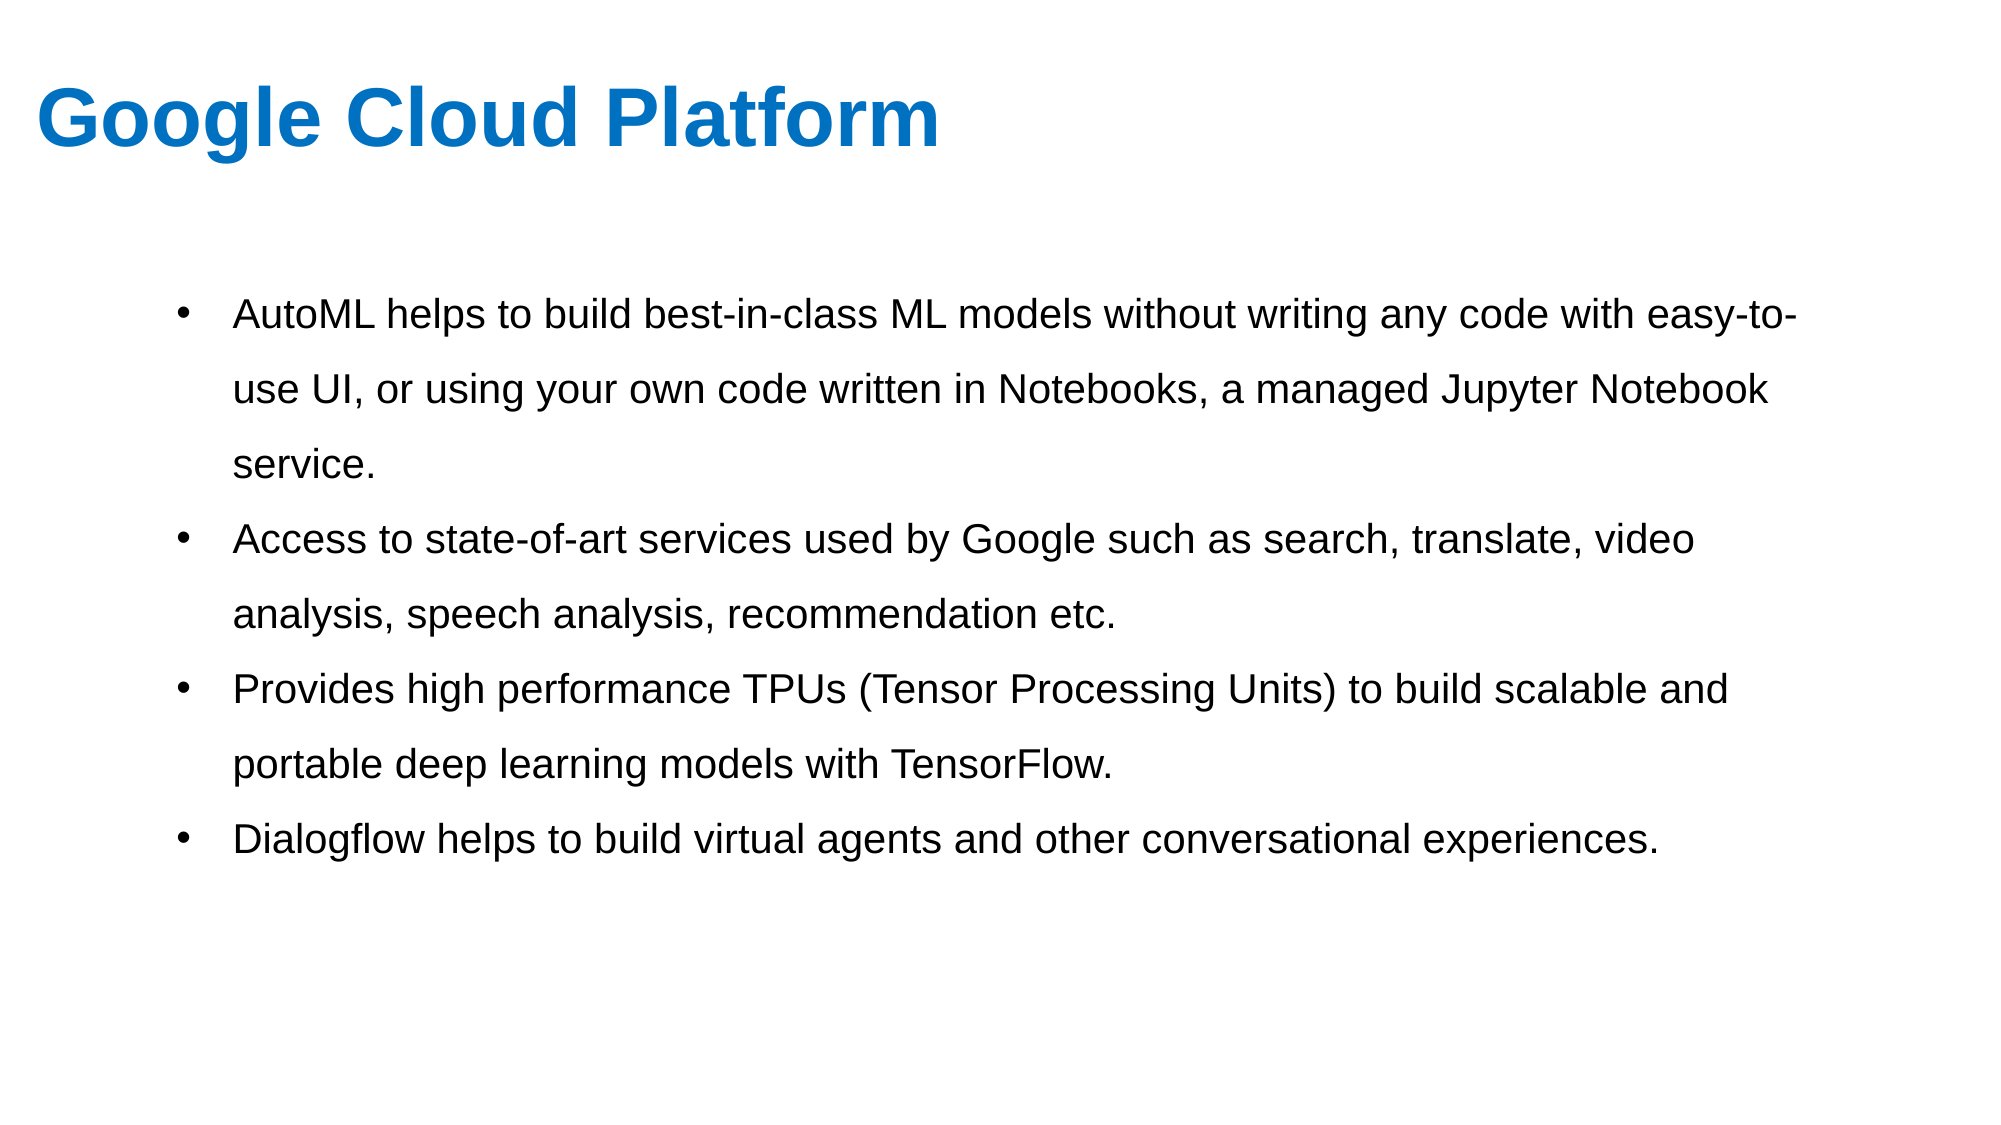

Google Cloud Platform
AutoML helps to build best-in-class ML models without writing any code with easy-to-use UI, or using your own code written in Notebooks, a managed Jupyter Notebook service.
Access to state-of-art services used by Google such as search, translate, video analysis, speech analysis, recommendation etc.
Provides high performance TPUs (Tensor Processing Units) to build scalable and portable deep learning models with TensorFlow.
Dialogflow helps to build virtual agents and other conversational experiences.